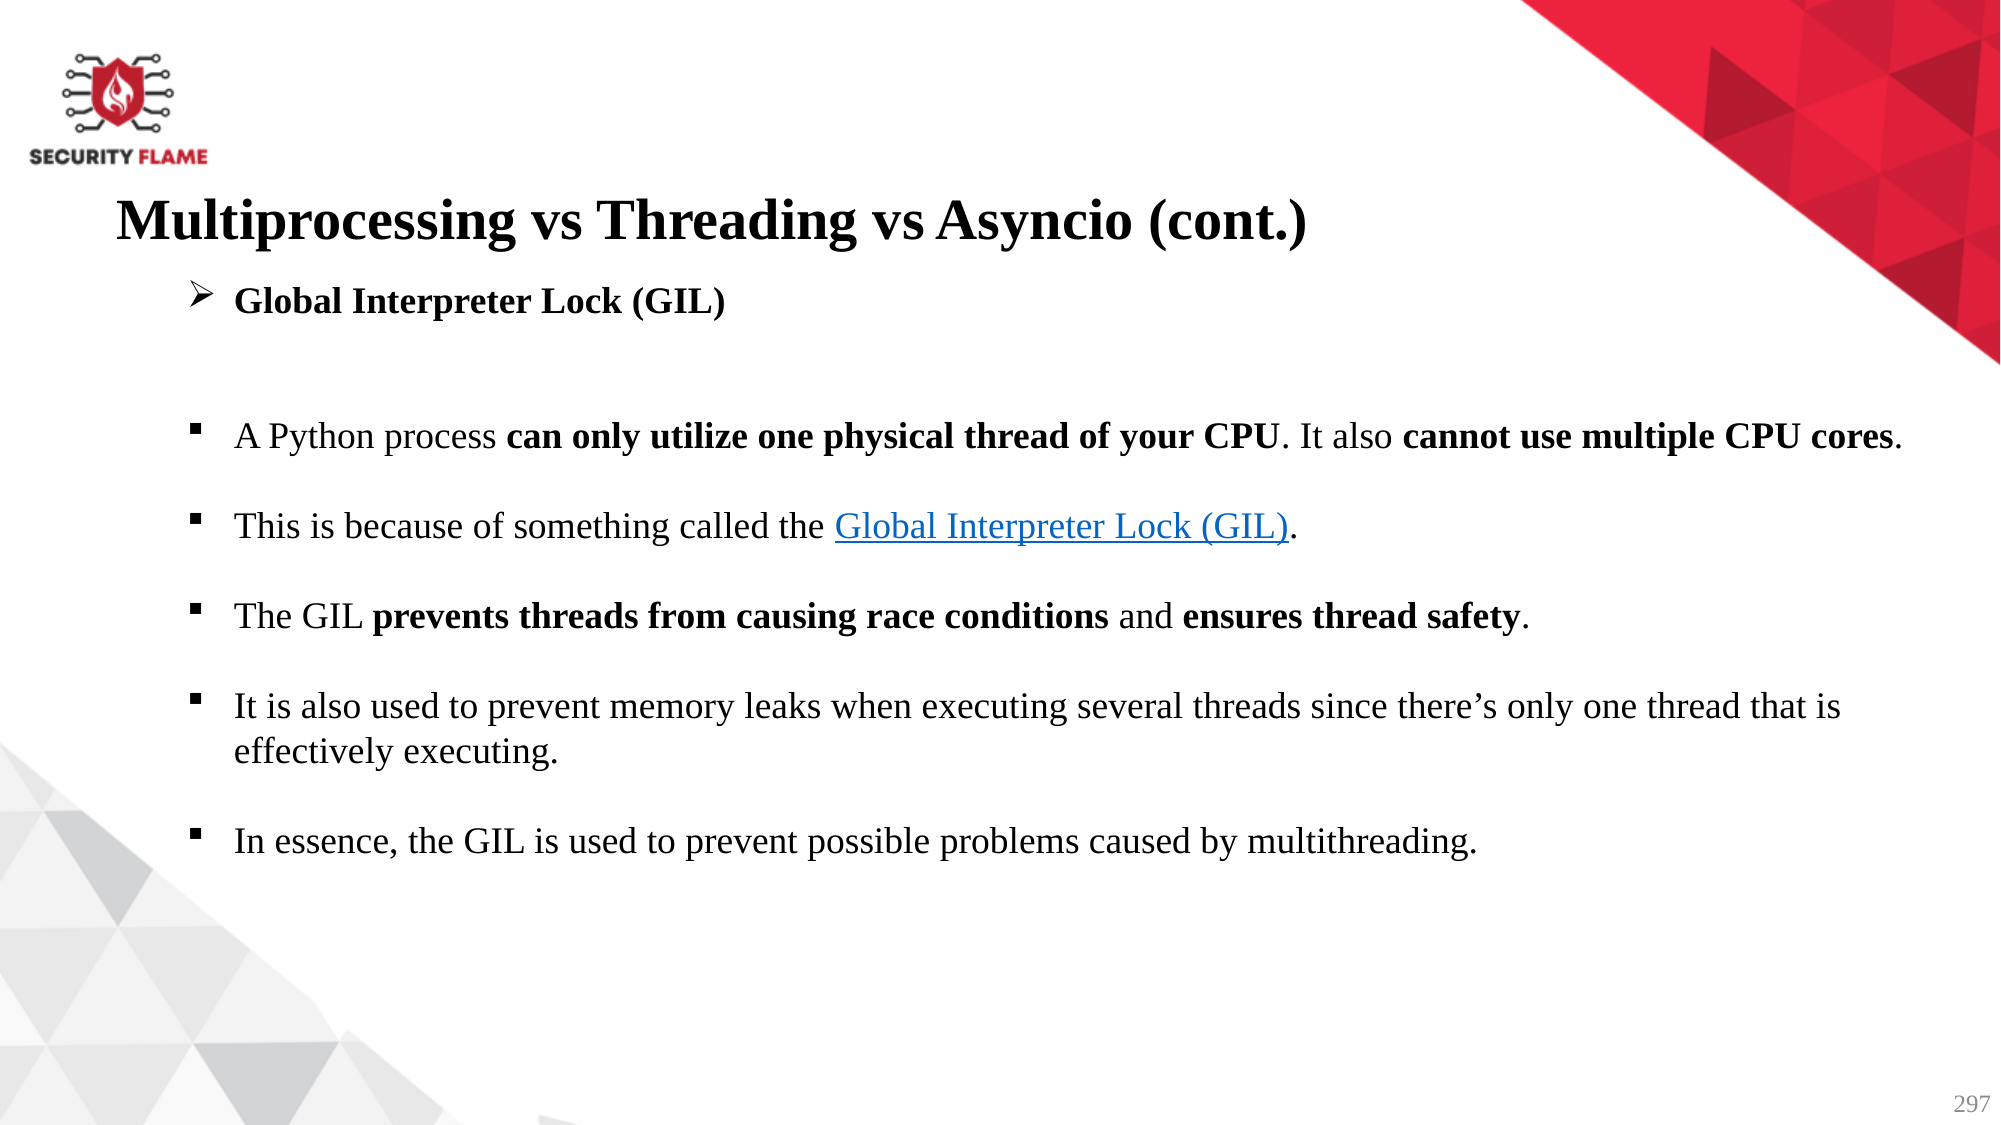

Multiprocessing vs Threading vs Asyncio (cont.)
Global Interpreter Lock (GIL)

A Python process can only utilize one physical thread of your CPU. It also cannot use multiple CPU cores.
This is because of something called the Global Interpreter Lock (GIL).
The GIL prevents threads from causing race conditions and ensures thread safety.

It is also used to prevent memory leaks when executing several threads since there’s only one thread that is effectively executing.
In essence, the GIL is used to prevent possible problems caused by multithreading.
297